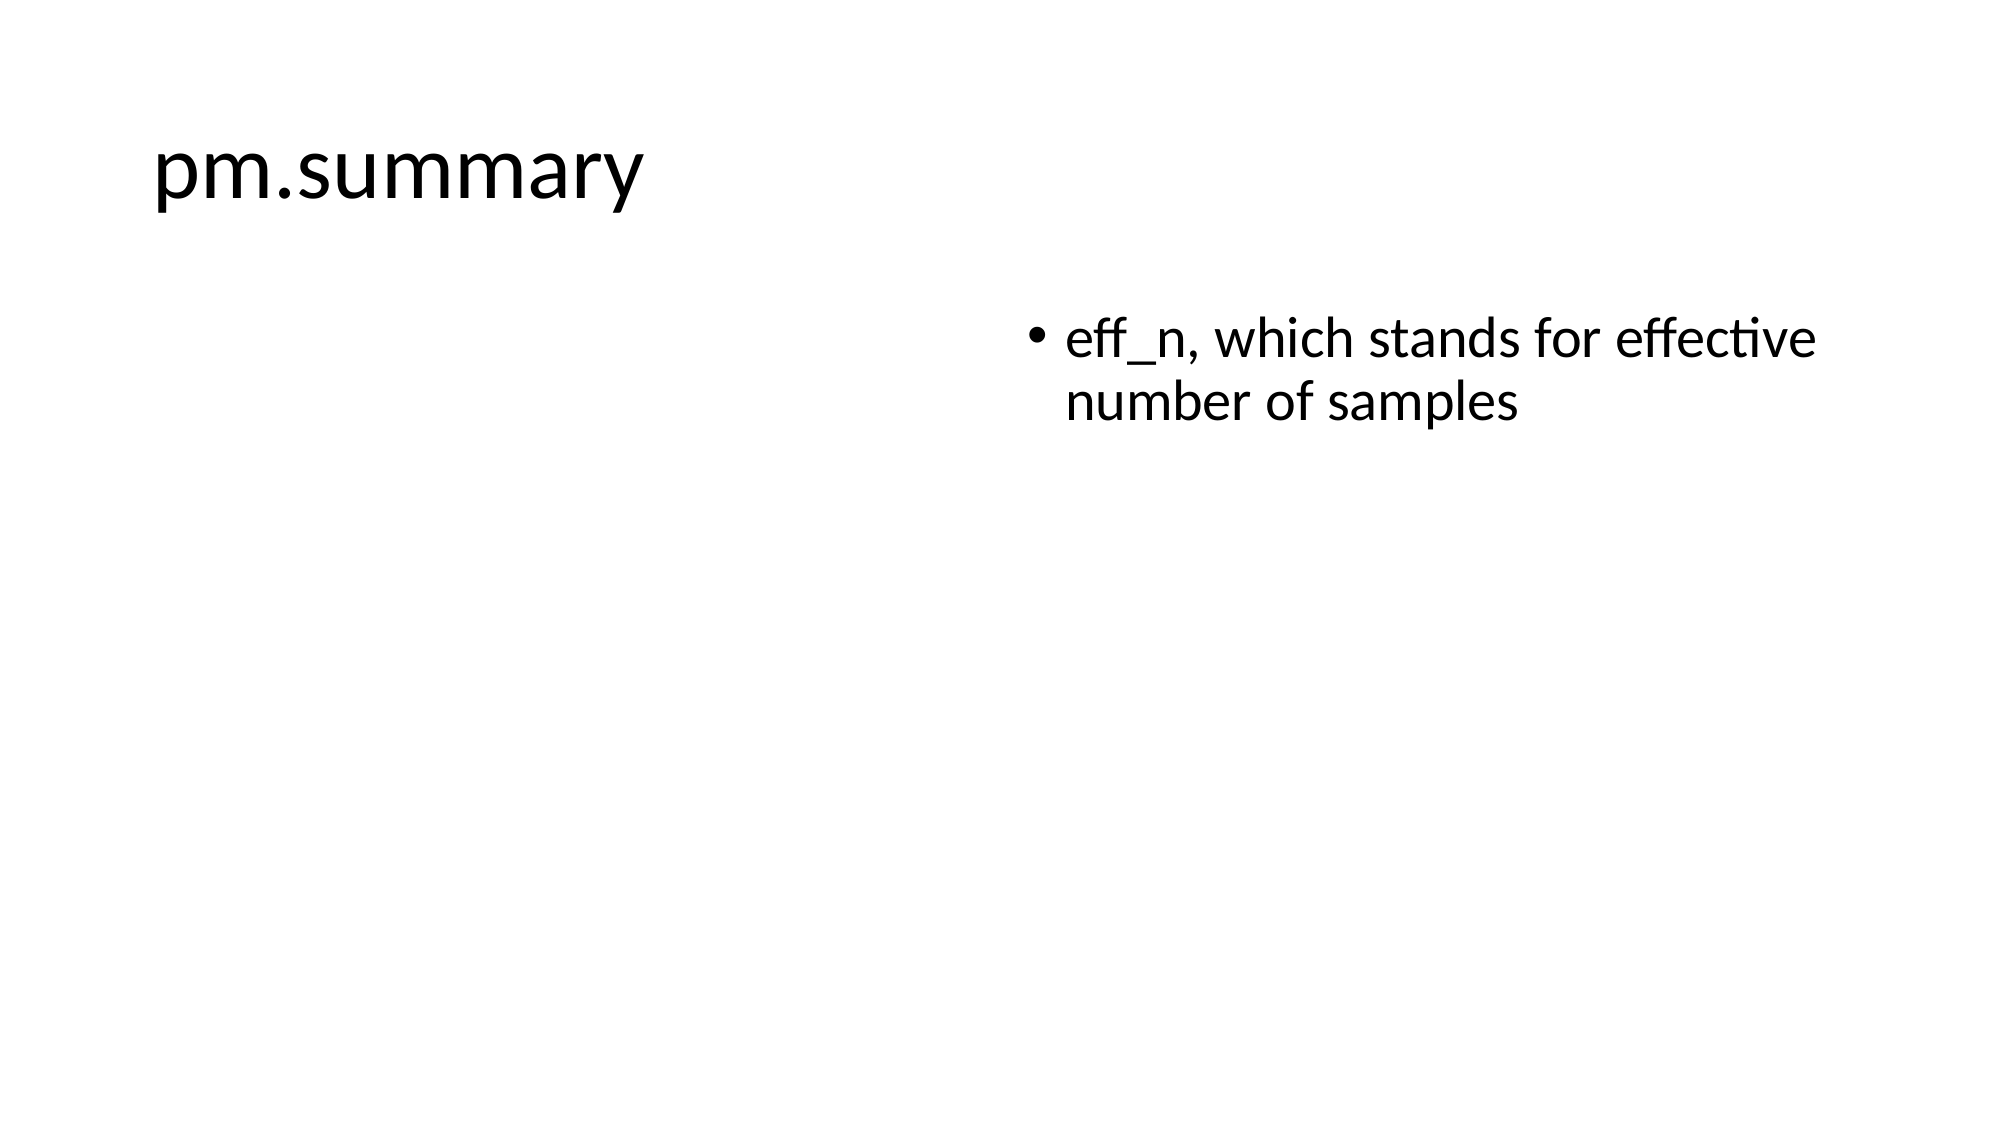

# pm.summary

eff_n, which stands for effective number of samples